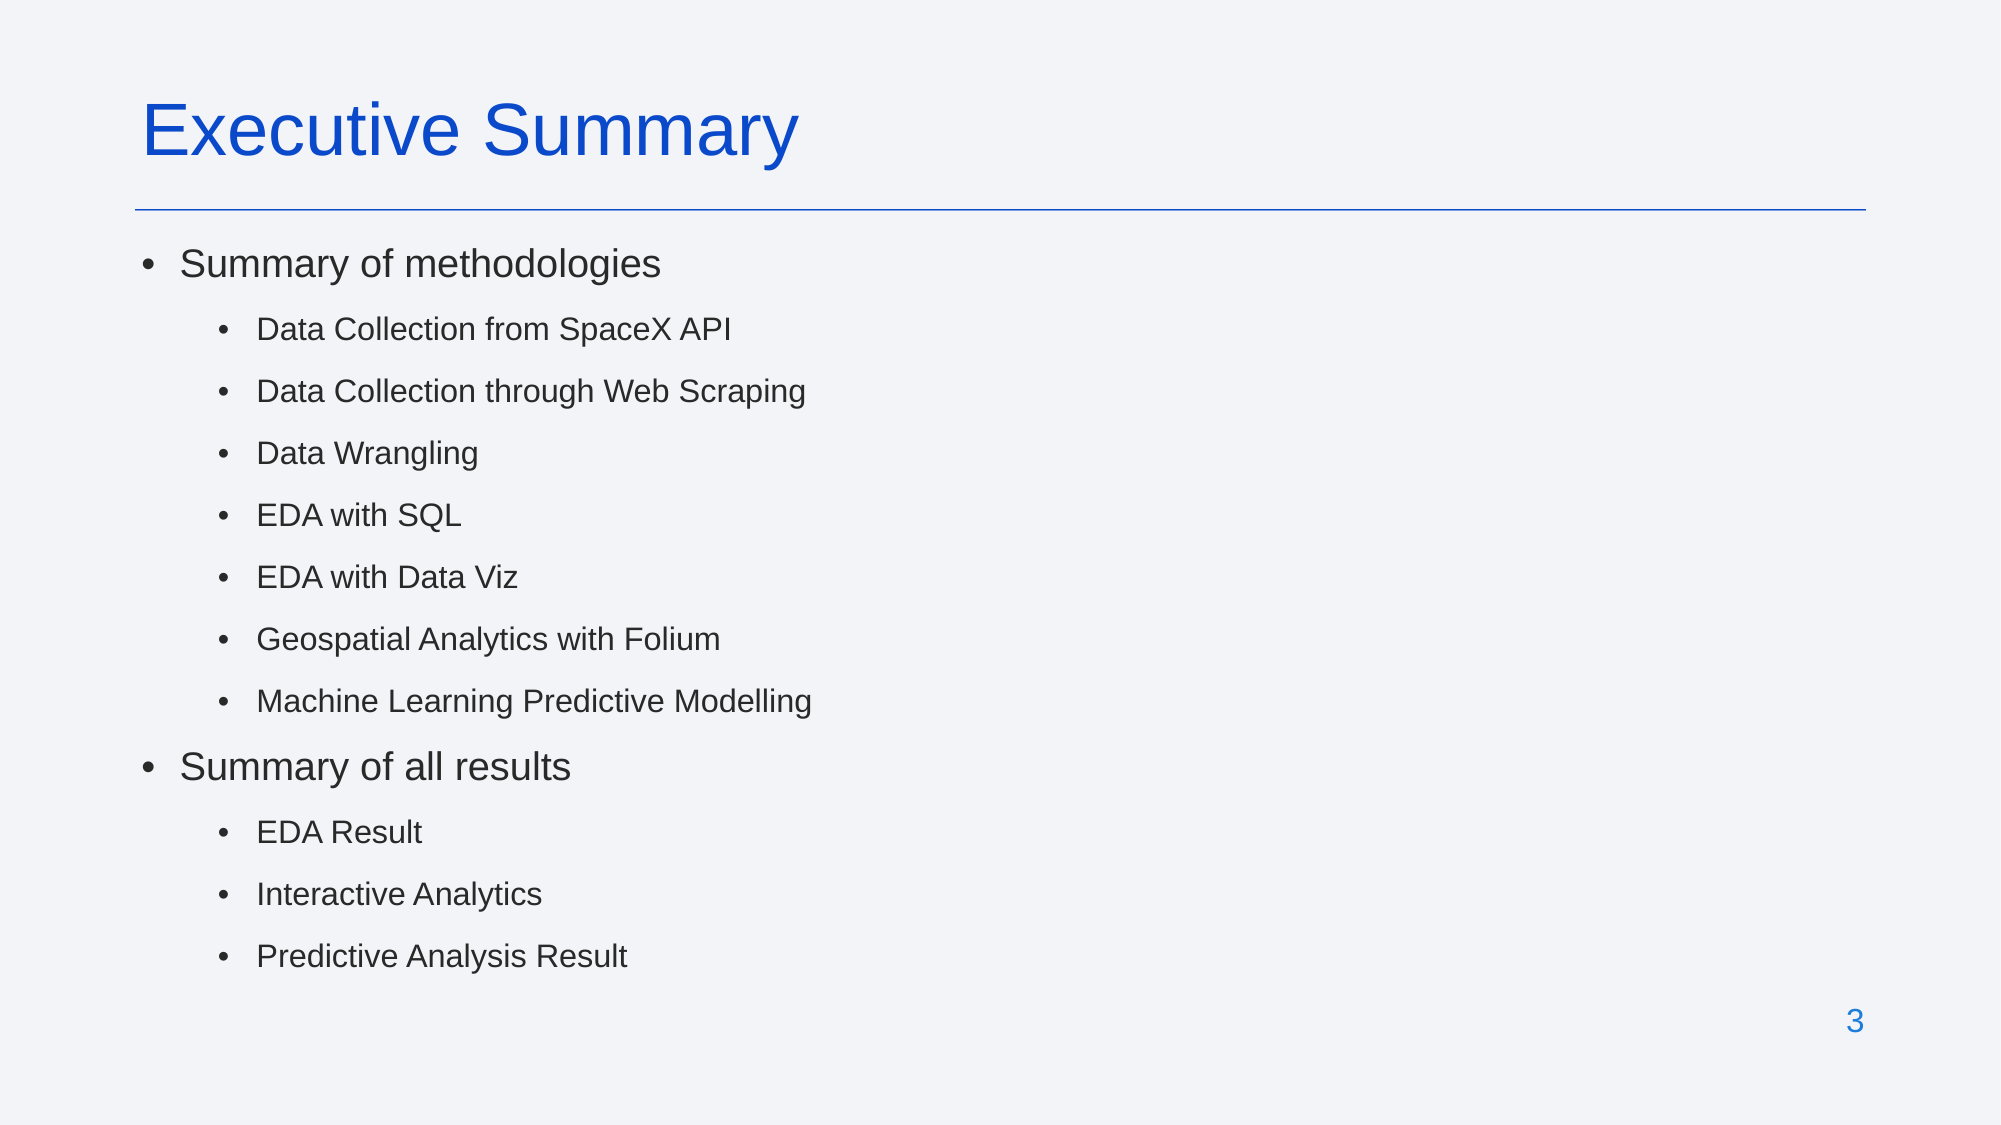

Executive Summary
Summary of methodologies
Data Collection from SpaceX API
Data Collection through Web Scraping
Data Wrangling
EDA with SQL
EDA with Data Viz
Geospatial Analytics with Folium
Machine Learning Predictive Modelling
Summary of all results
EDA Result
Interactive Analytics
Predictive Analysis Result
3